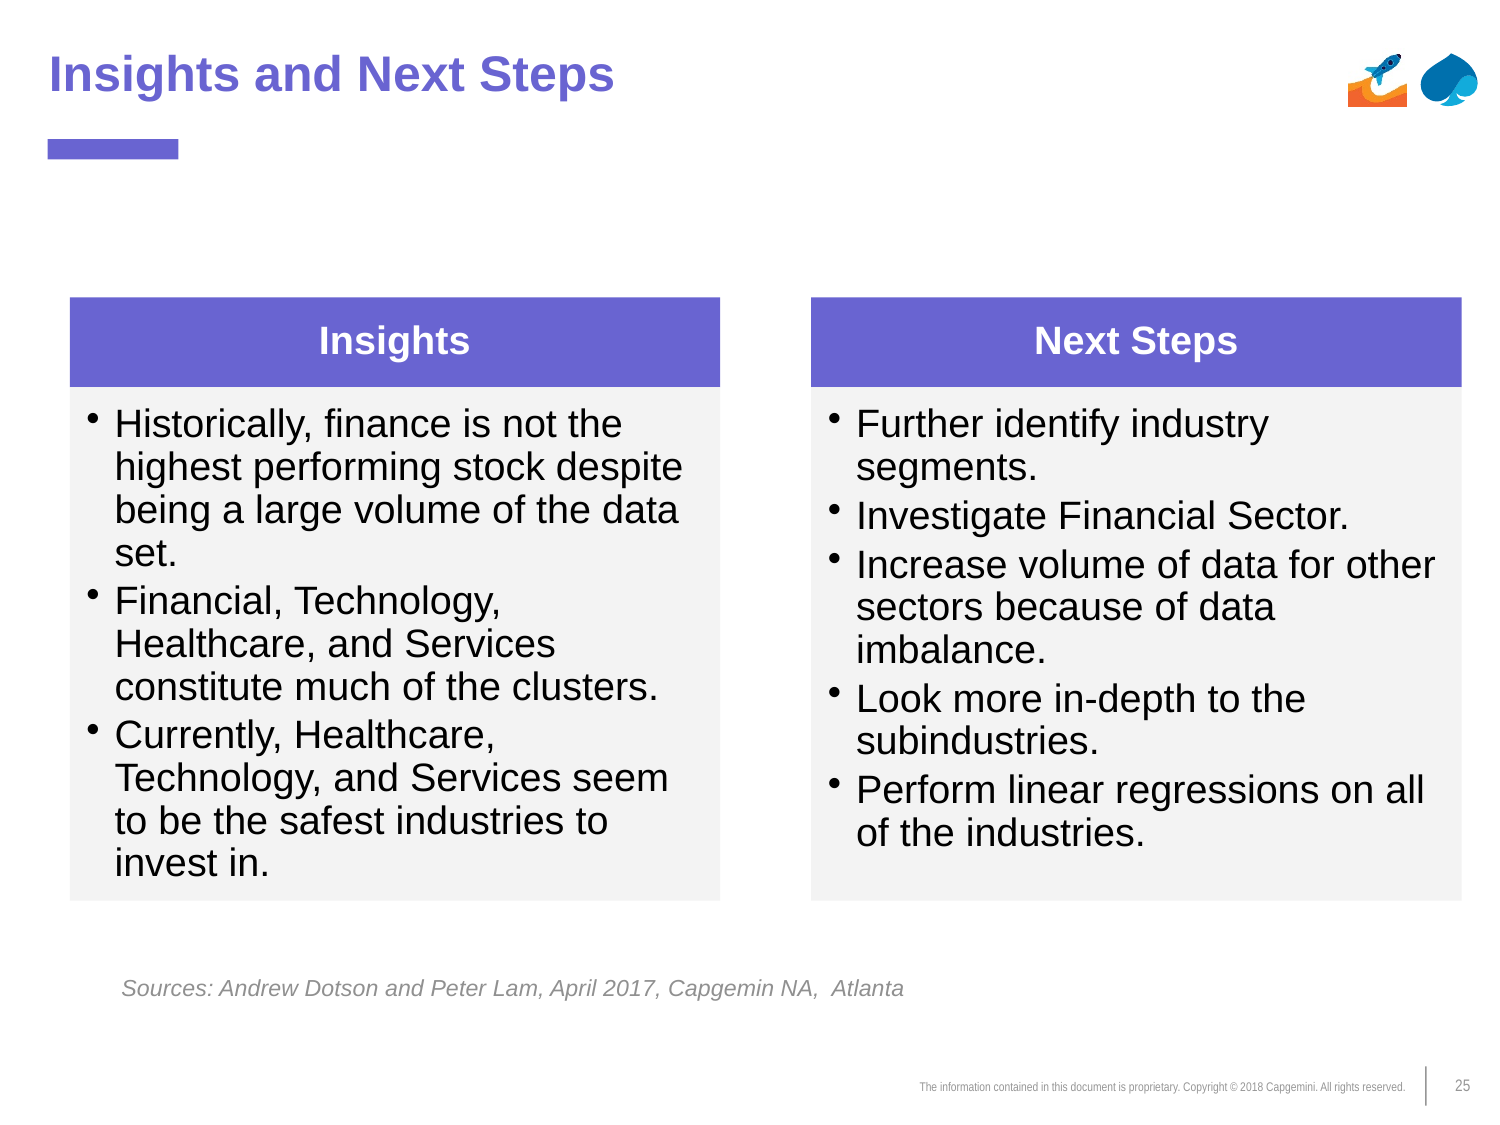

# Insights and Next Steps
Insights
Historically, finance is not the highest performing stock despite being a large volume of the data set.
Financial, Technology, Healthcare, and Services constitute much of the clusters.
Currently, Healthcare, Technology, and Services seem to be the safest industries to invest in.
Next Steps
Further identify industry segments.
Investigate Financial Sector.
Increase volume of data for other sectors because of data imbalance.
Look more in-depth to the subindustries.
Perform linear regressions on all of the industries.
Sources: Andrew Dotson and Peter Lam, April 2017, Capgemin NA,  Atlanta